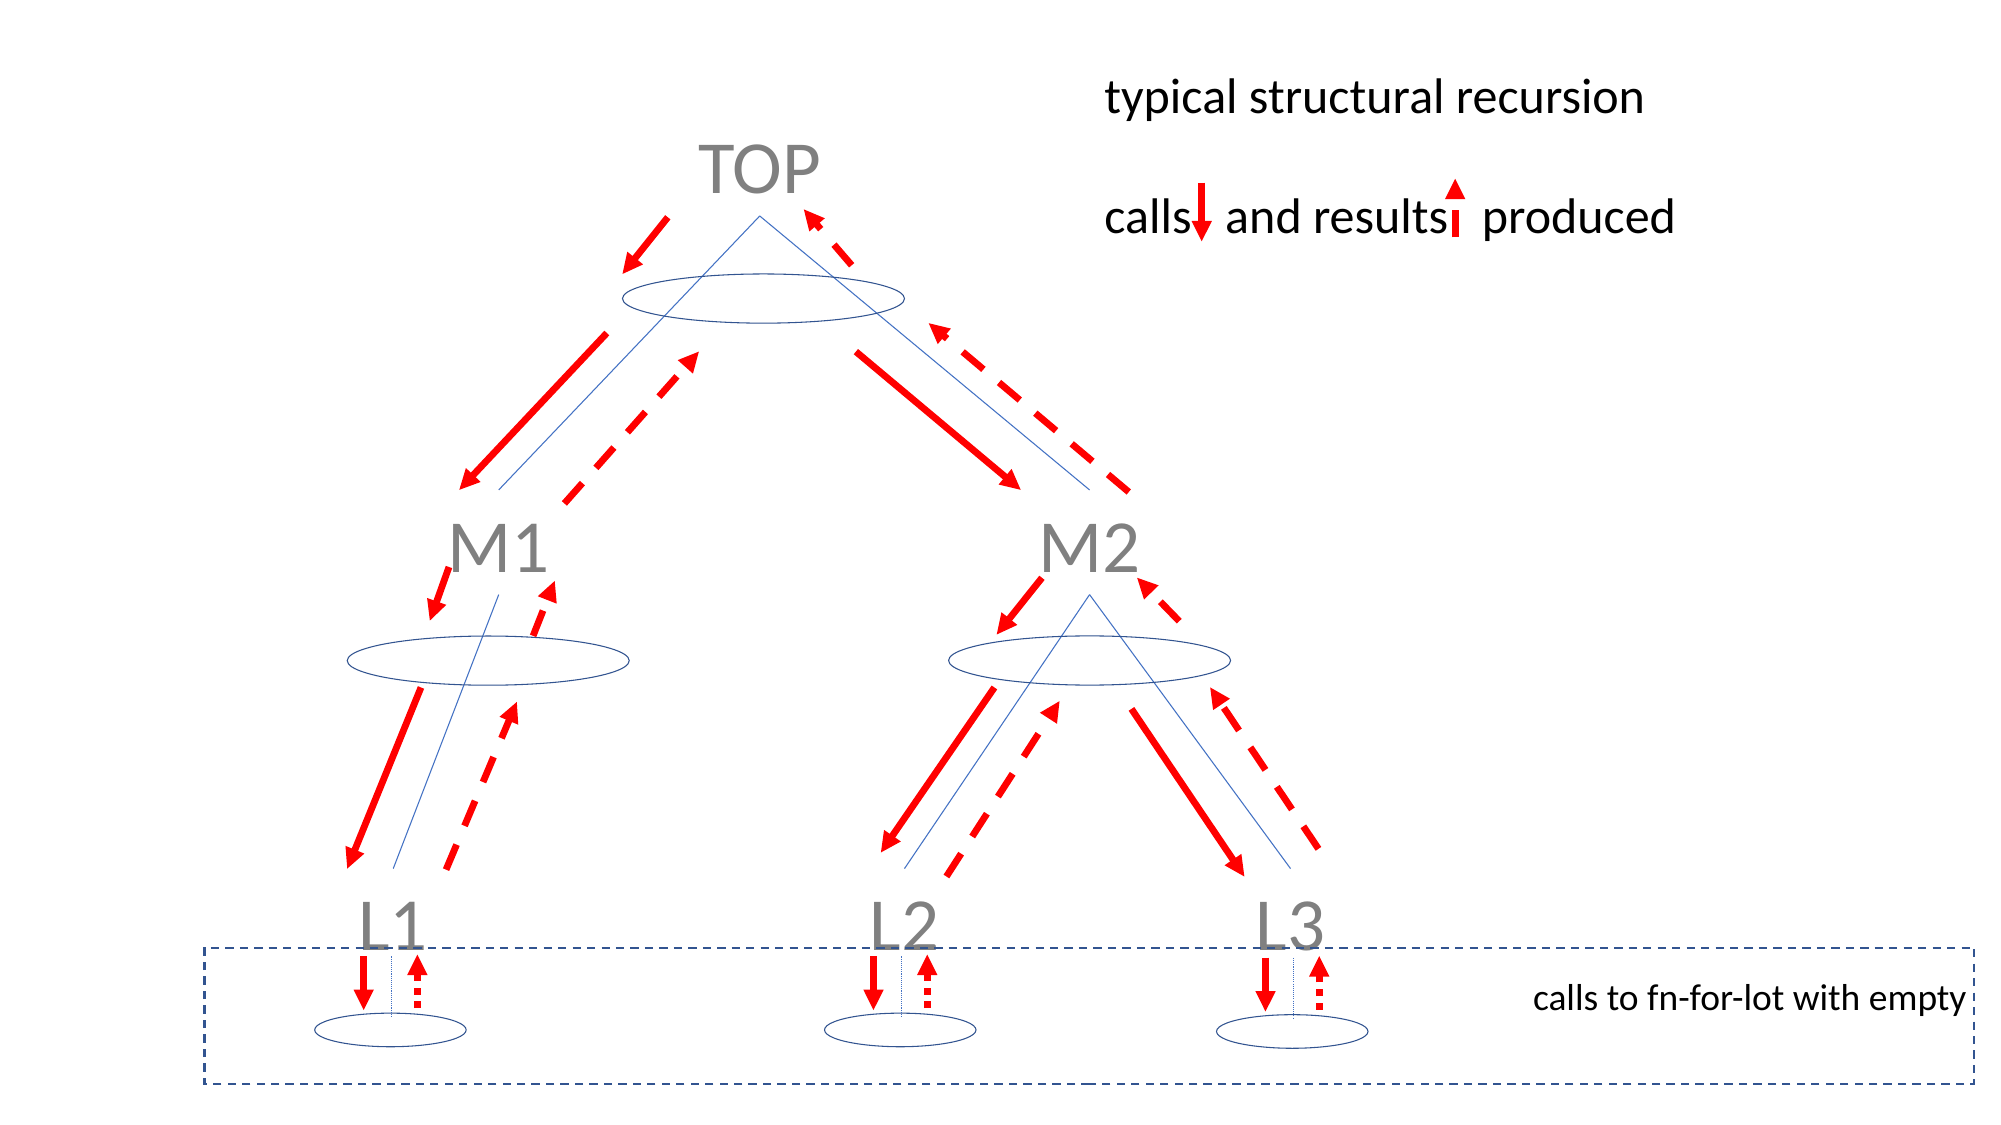

typical structural recursion

calls   and results   produced

TOP

M1
M2

L2
L1
L3

calls to fn-for-lot with empty